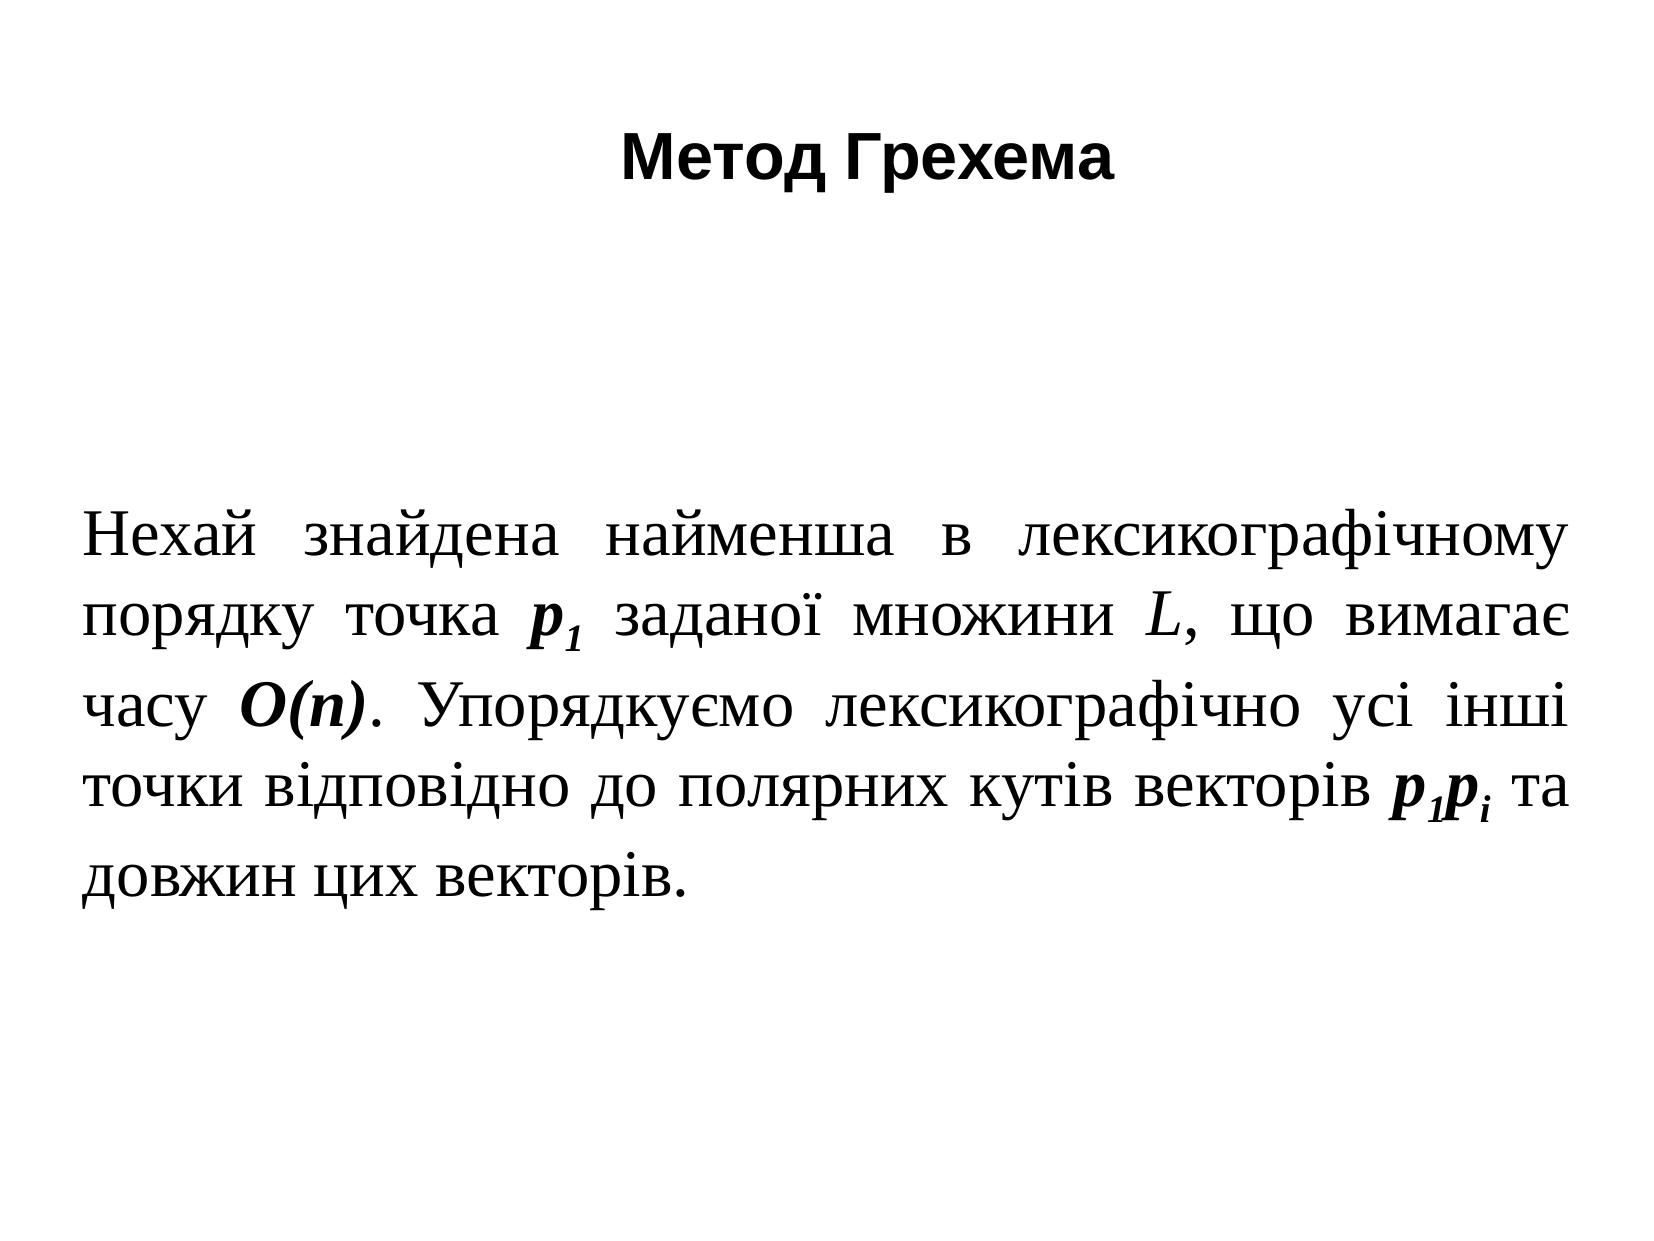

Метод Грехема
Нехай знайдена найменша в лексикографічному порядку точка p1 заданої множини L, що вимагає часу O(n). Упорядкуємо лексикографічно усі інші точки відповідно до полярних кутів векторів p1pi та довжин цих векторів.